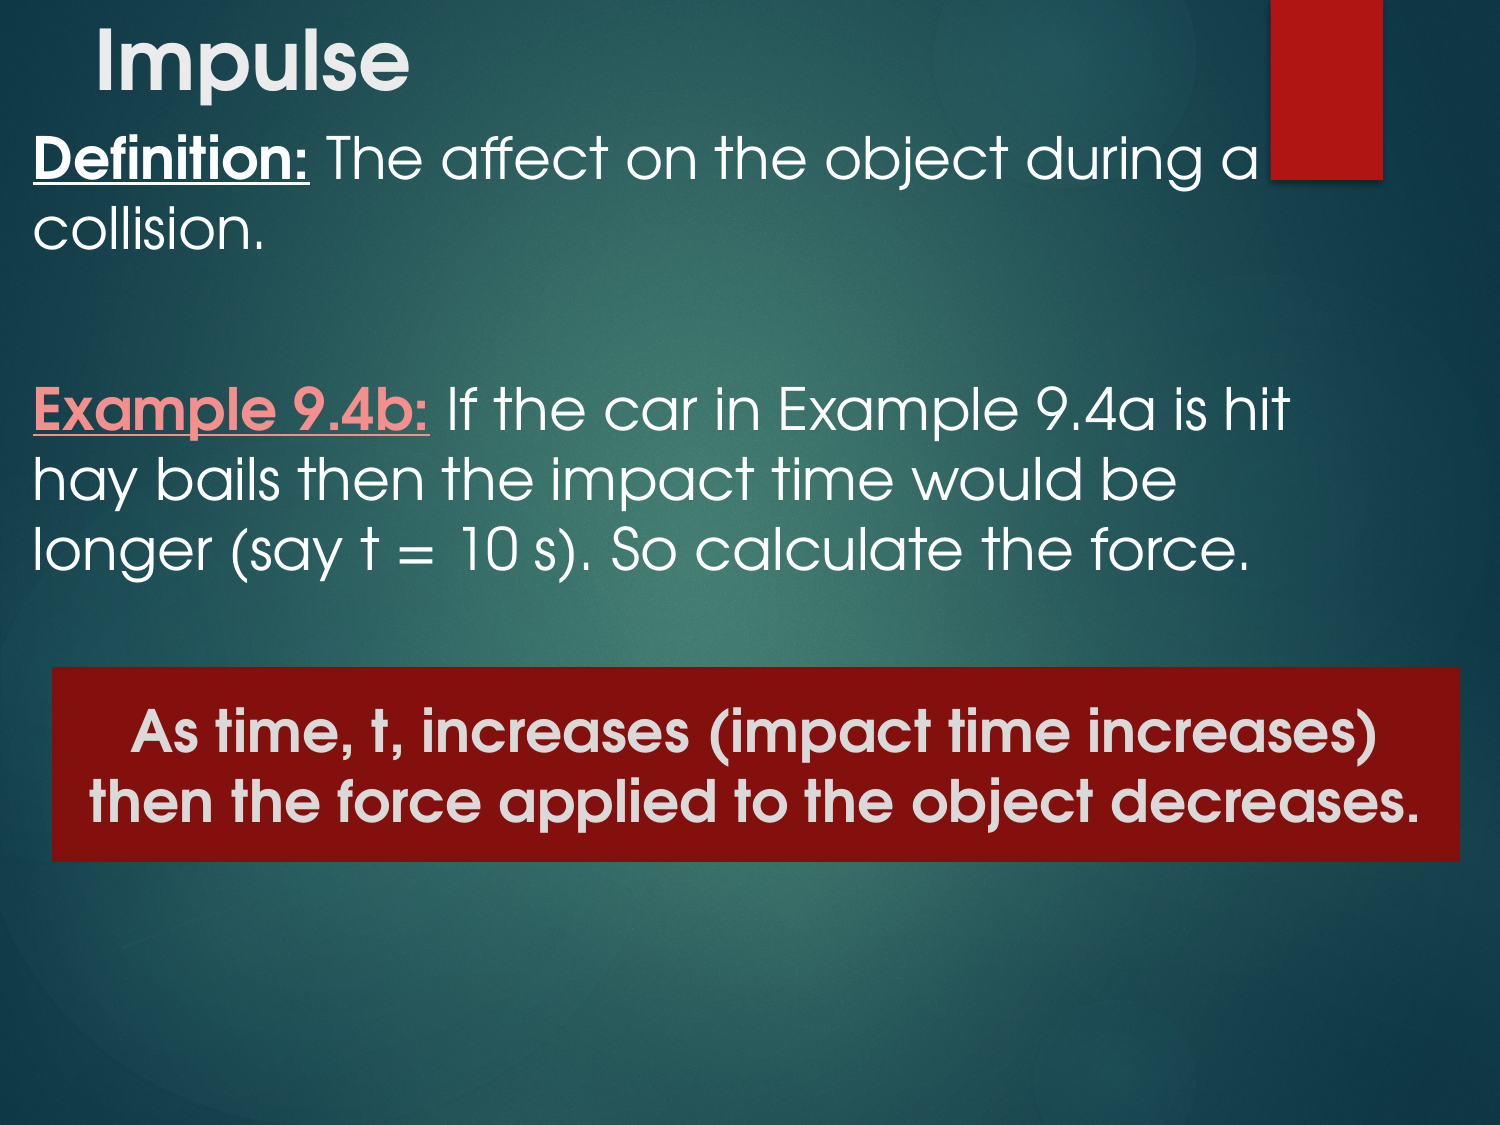

# Impulse
Definition: The affect on the object during a collision.

Example 9.4b: If the car in Example 9.4a is hit hay bails then the impact time would be longer (say t = 10 s). So calculate the force.

As time, t, increases (impact time increases) then the force applied to the object decreases.